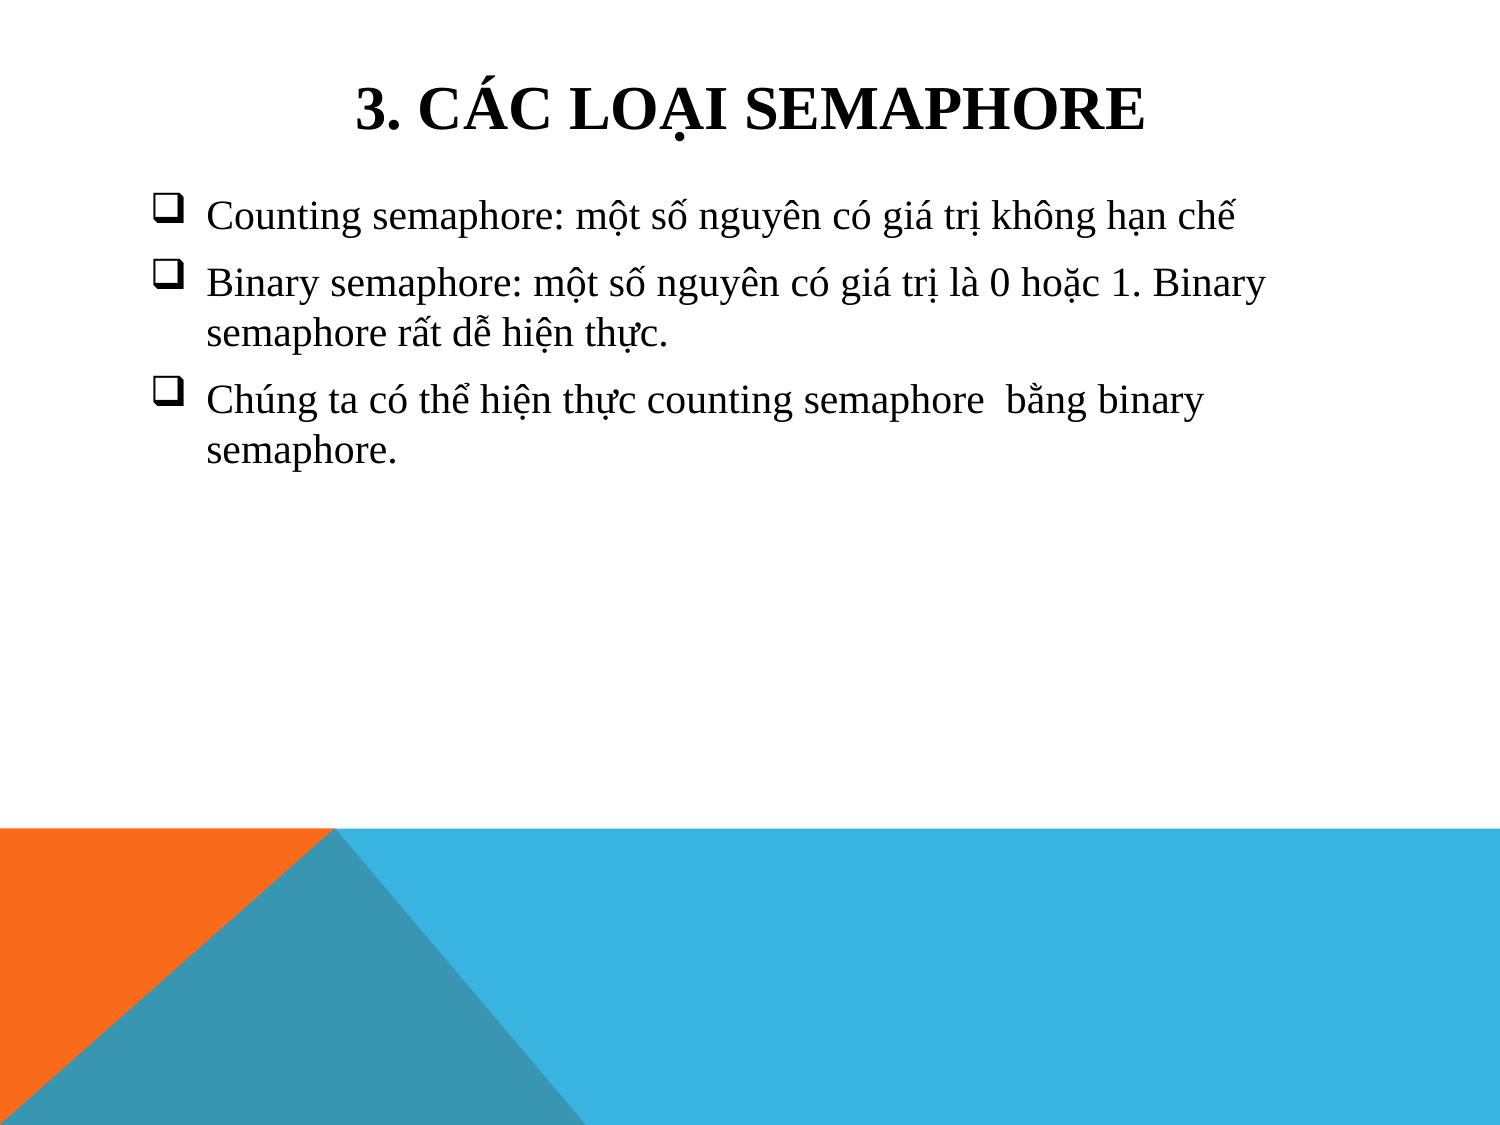

# 3. Các loại semaphore
Counting semaphore: một số nguyên có giá trị không hạn chế
Binary semaphore: một số nguyên có giá trị là 0 hoặc 1. Binary semaphore rất dễ hiện thực.
Chúng ta có thể hiện thực counting semaphore  bằng binary semaphore.